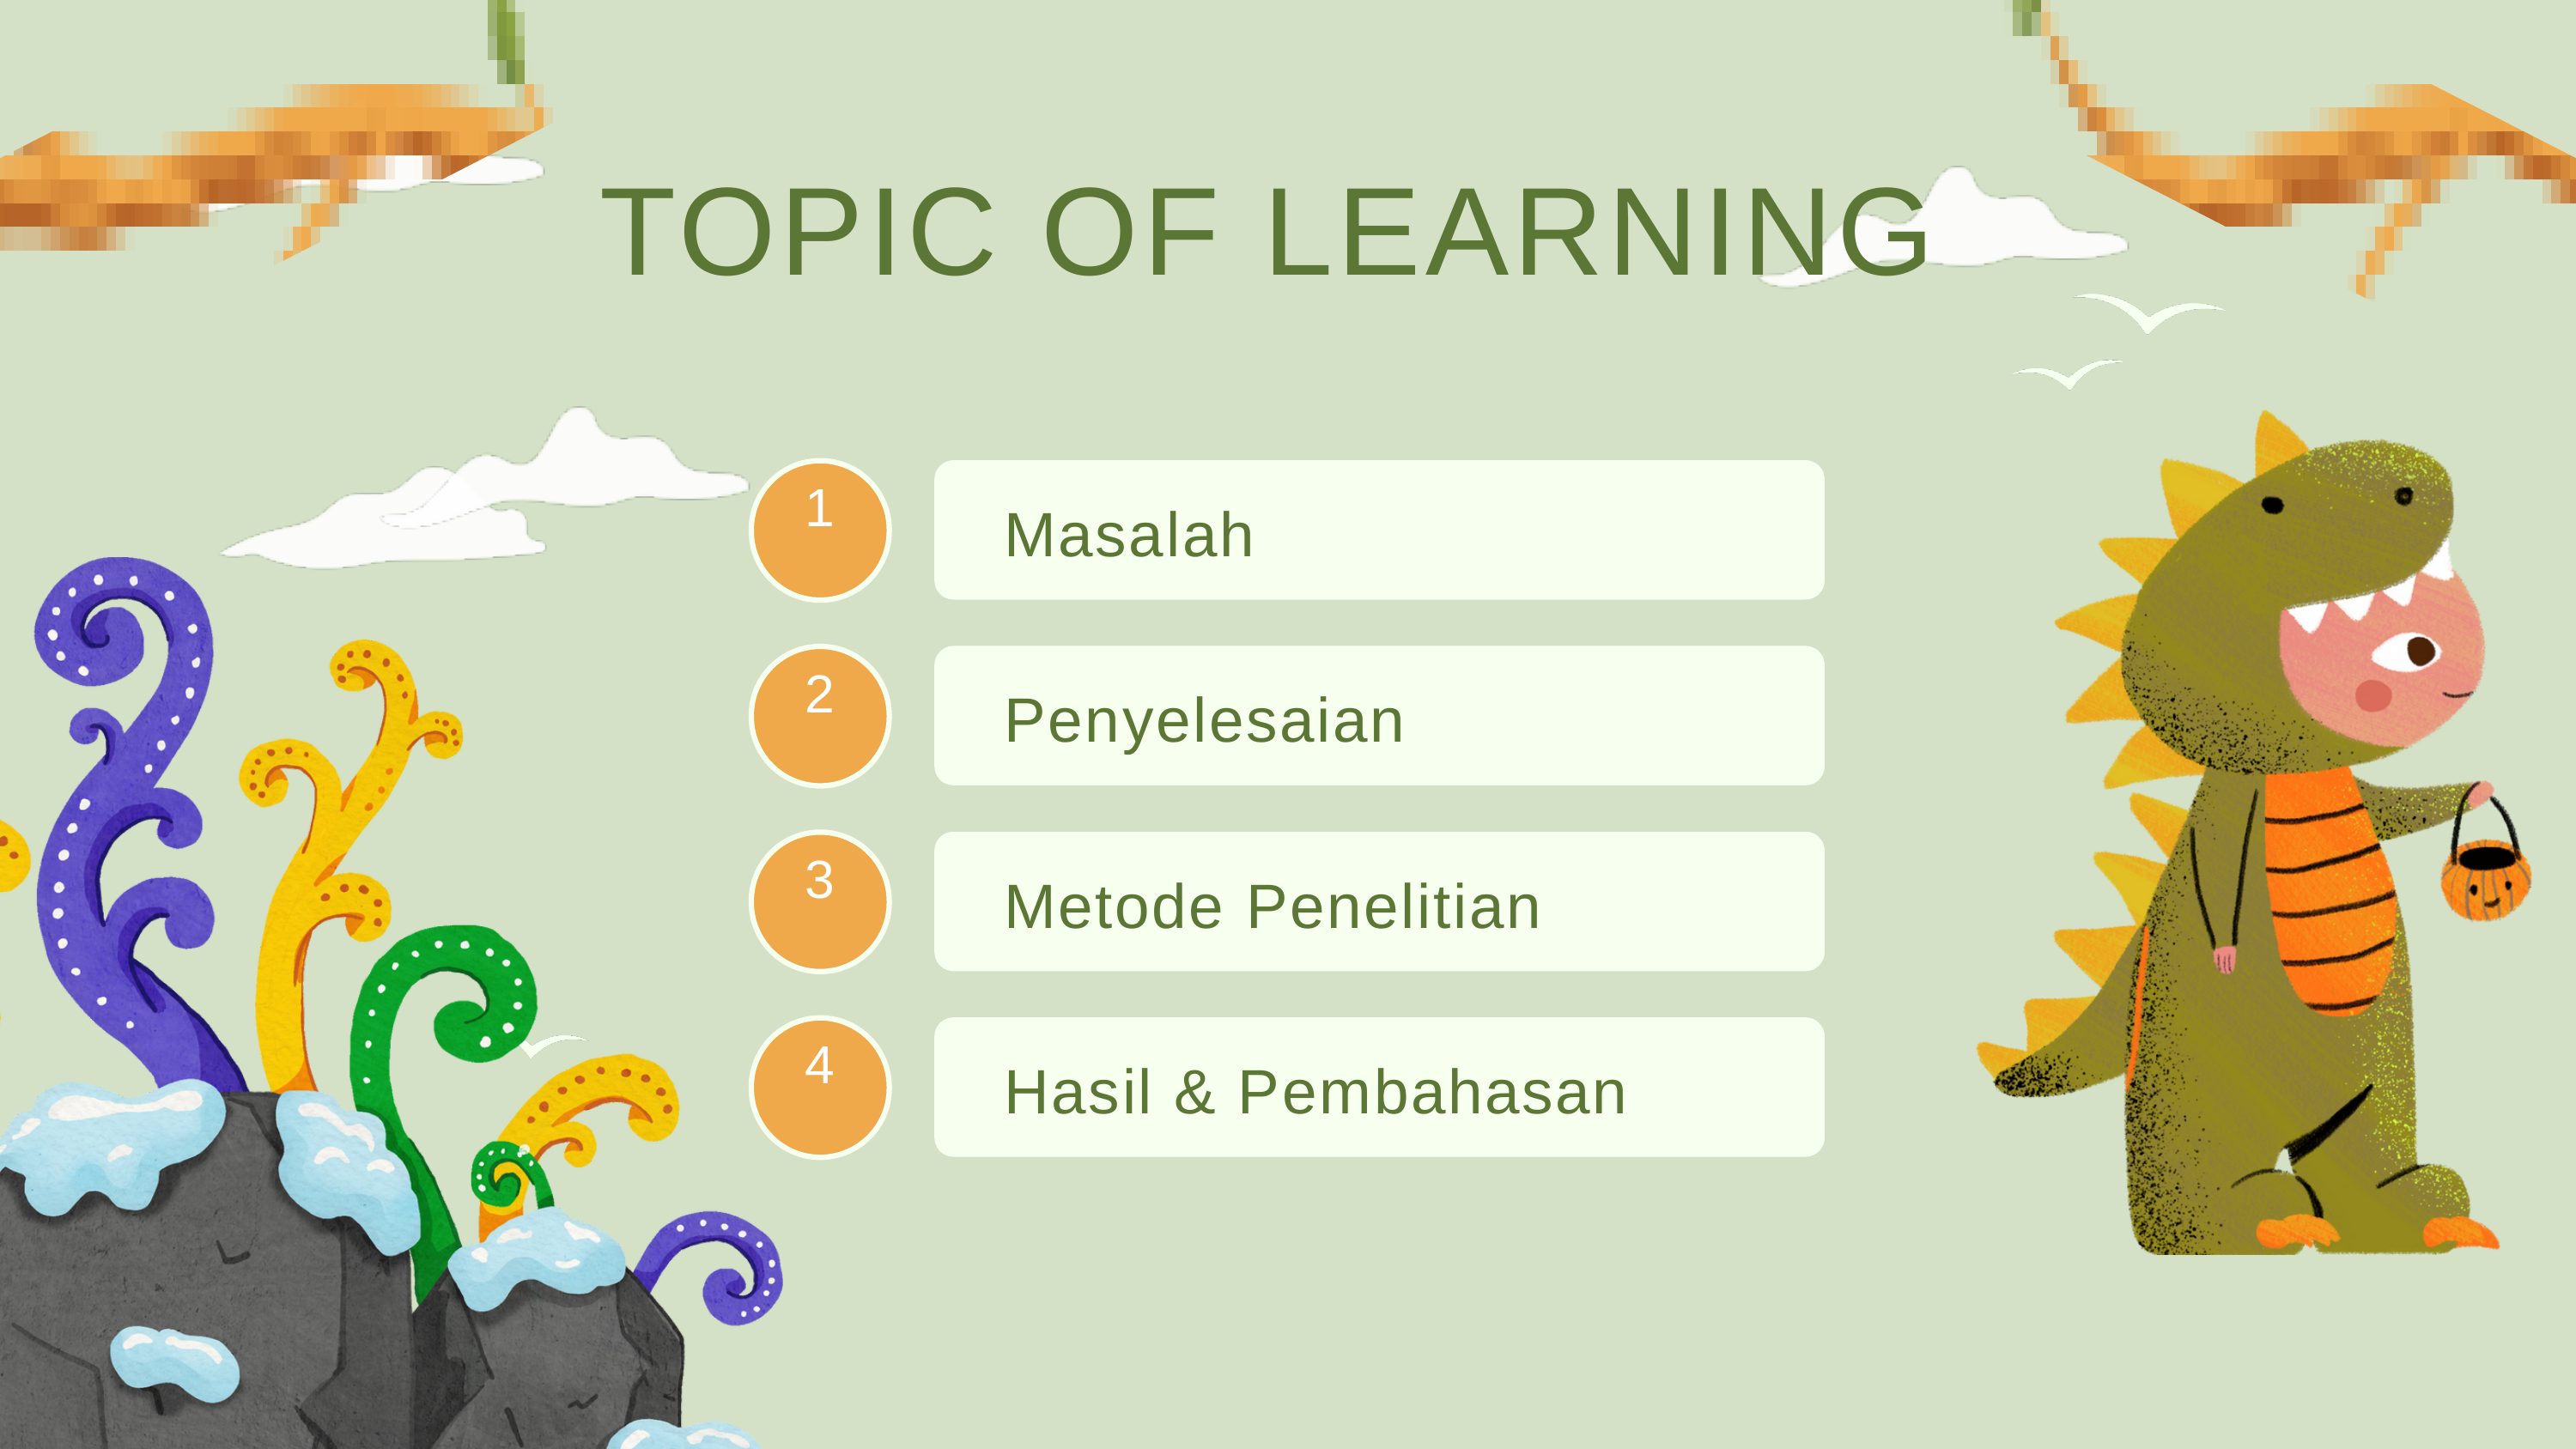

TOPIC OF LEARNING

1

Masalah

2
Penyelesaian

3
Metode Penelitian

4

Hasil & Pembahasan